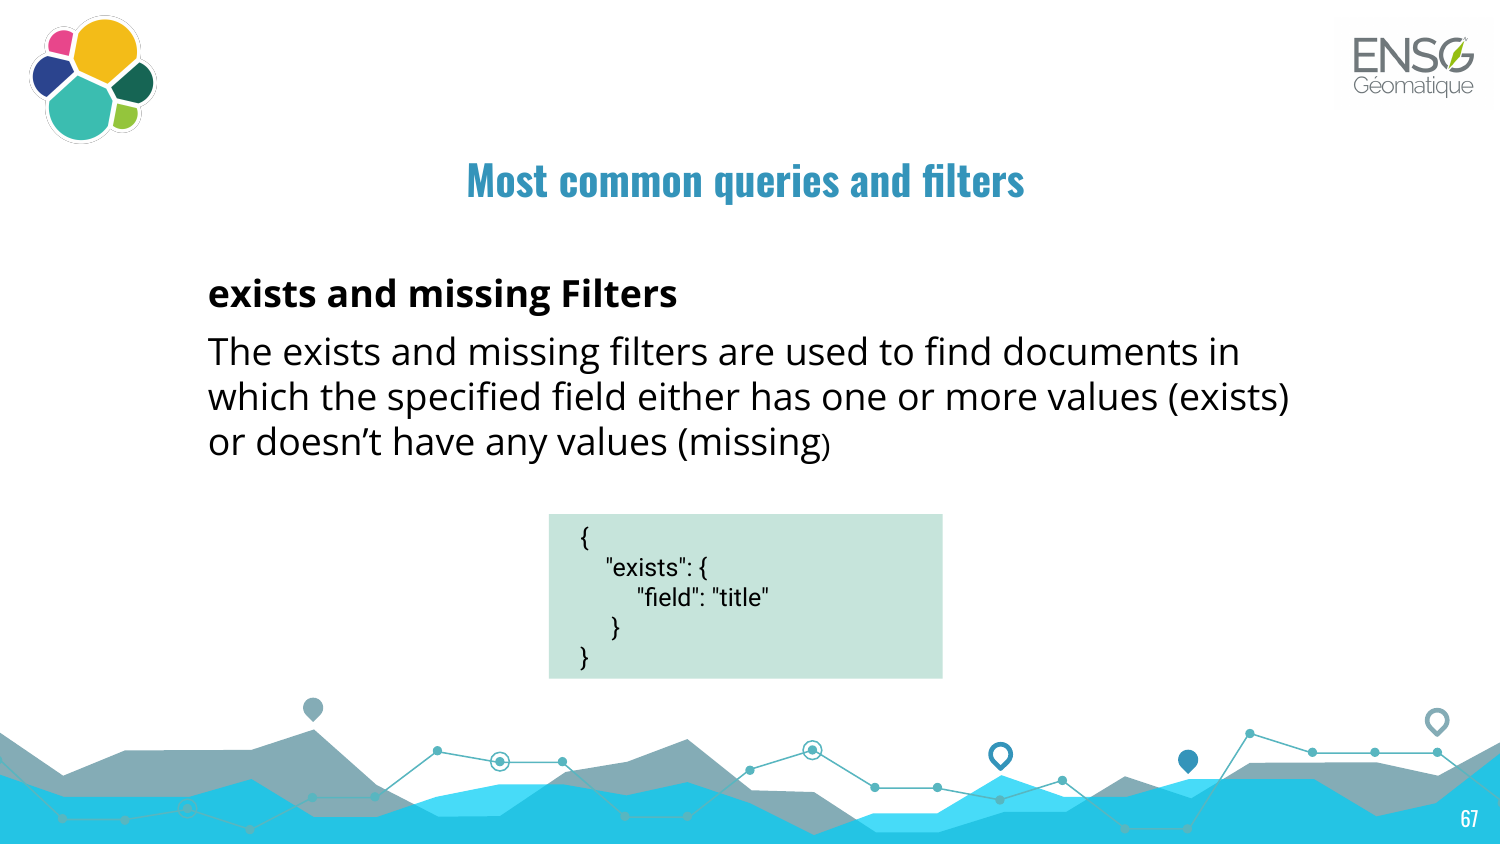

# Most common queries and filters
exists and missing Filters
The exists and missing filters are used to find documents in which the specified field either has one or more values (exists) or doesn’t have any values (missing)
{
    "exists": {
         "field": "title"
     }
}
67